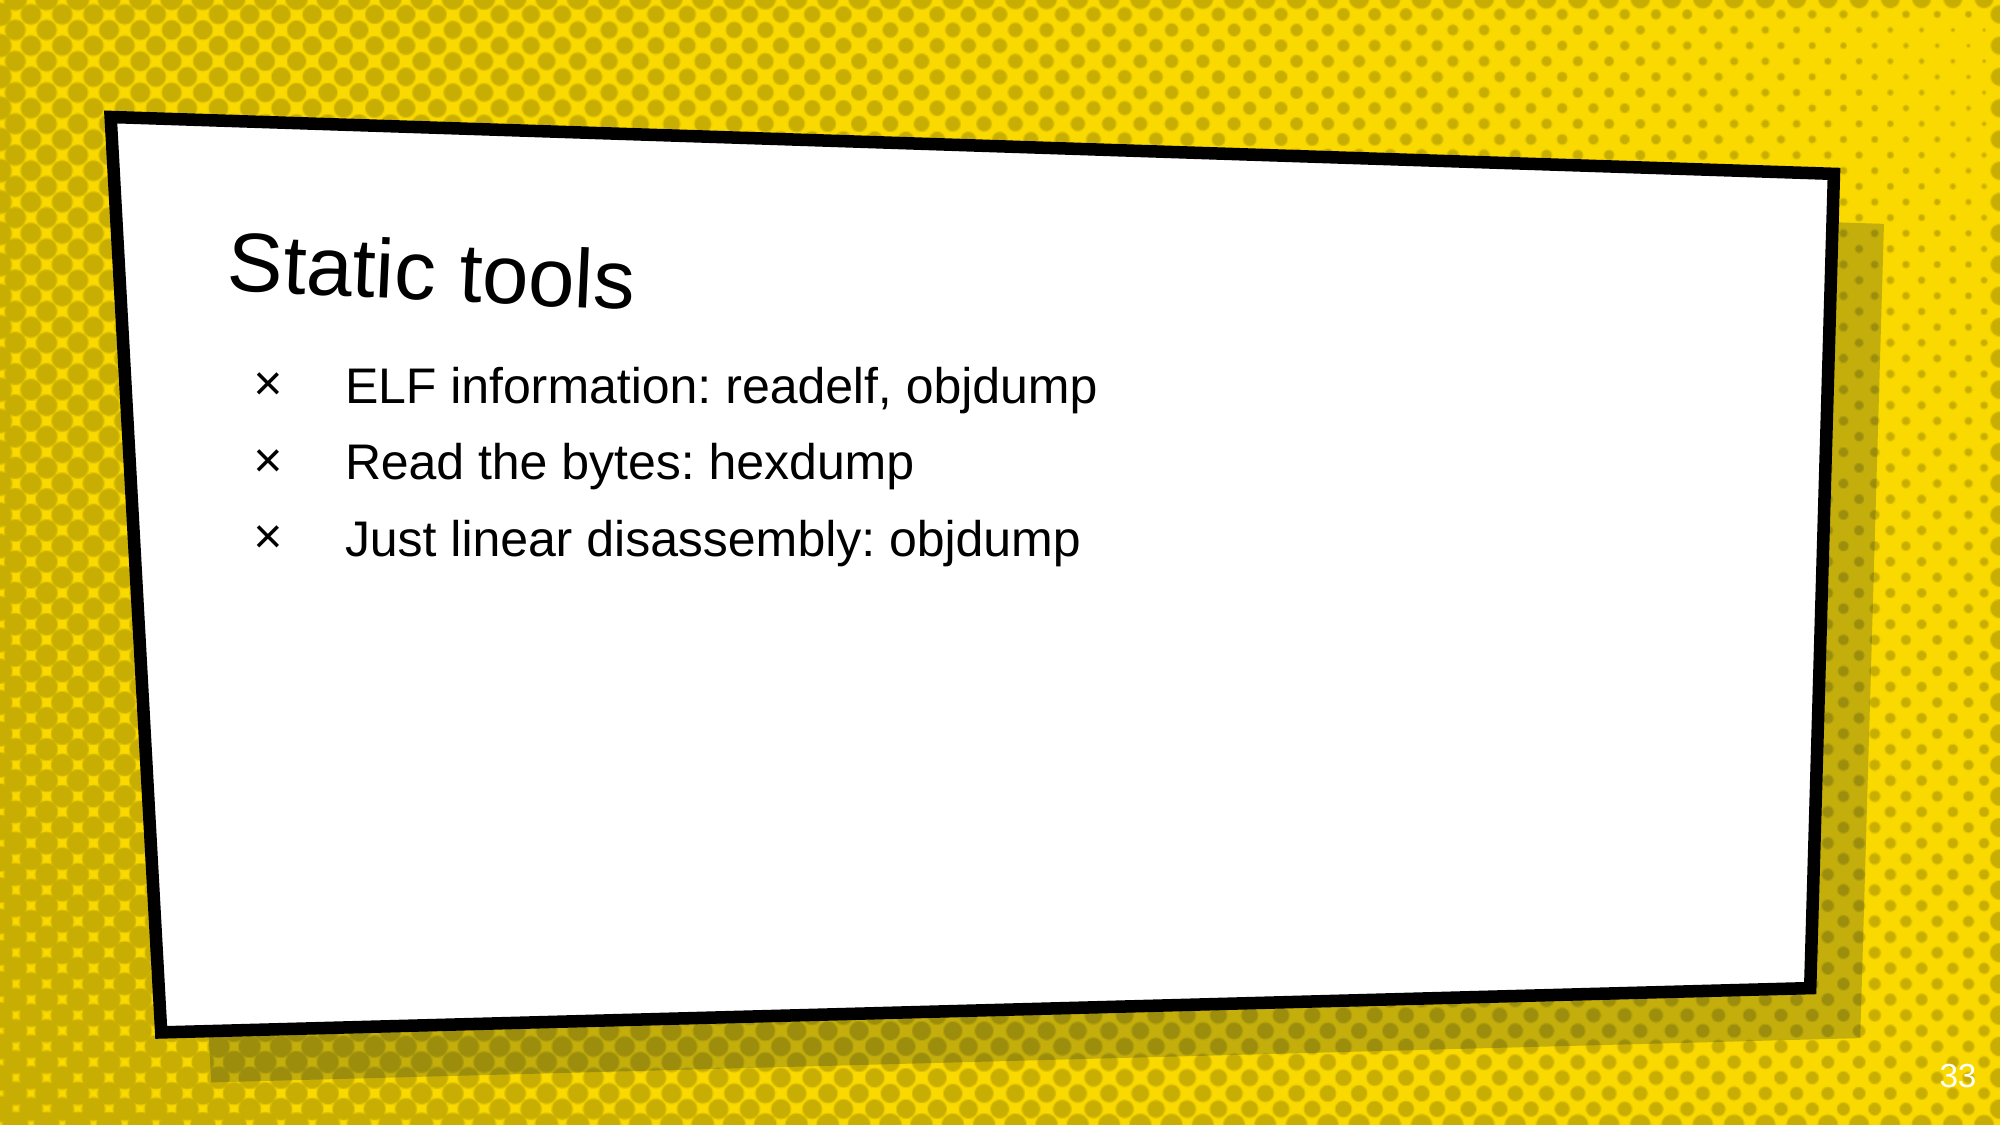

# Static tools
ELF information: readelf, objdump
Read the bytes: hexdump
Just linear disassembly: objdump
33